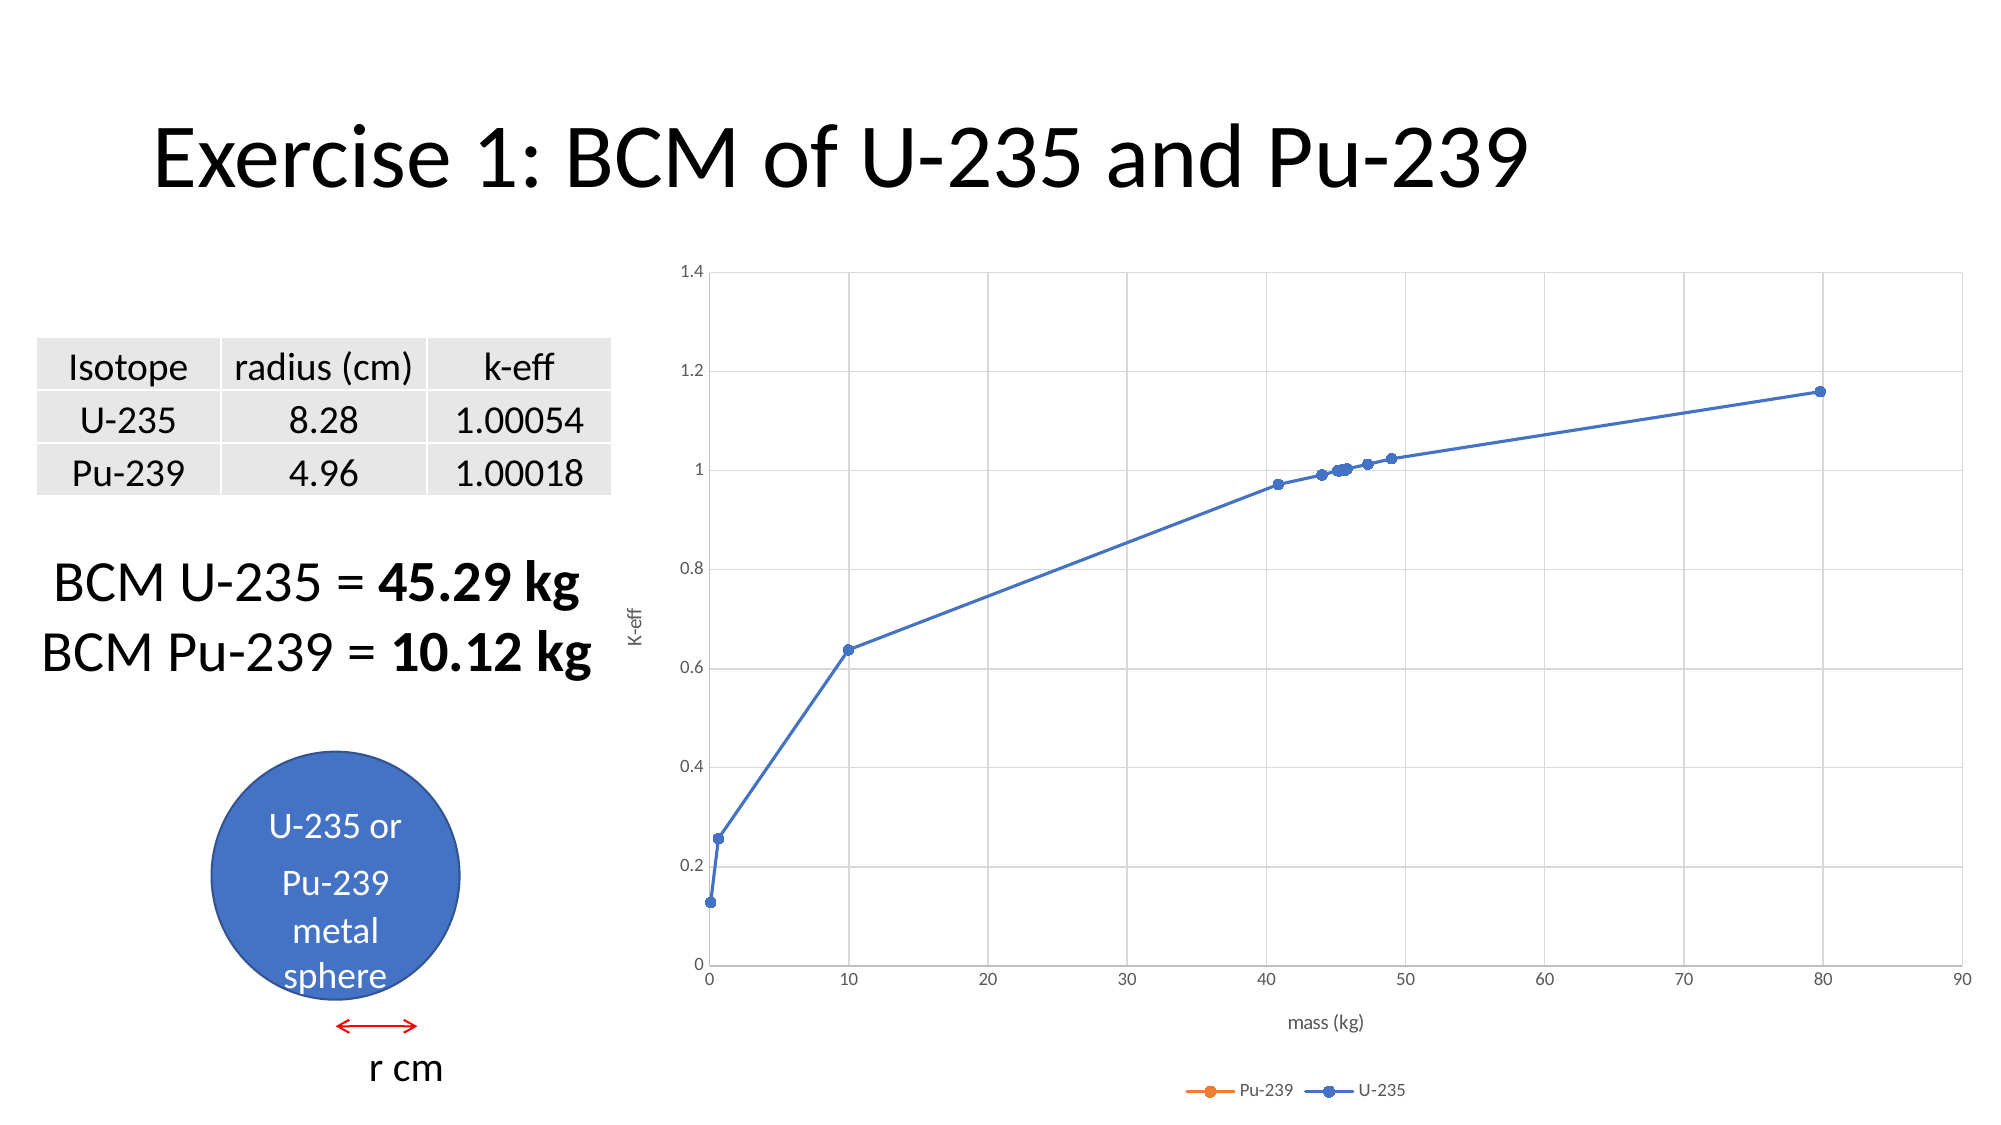

# Exercise 1: BCM of U-235 and Pu-239

### Chart

| Category | Pu-239 | U-235 |
|---|---|---|
| Isotope | radius (cm) | k-eff |
| --- | --- | --- |
| U-235 | 8.28 | 1.00054 |
| Pu-239 | 4.96 | 1.00018 |
BCM U-235 = 45.29 kg
BCM Pu-239 = 10.12 kg

U-235 or
Pu-239 metal sphere
r cm